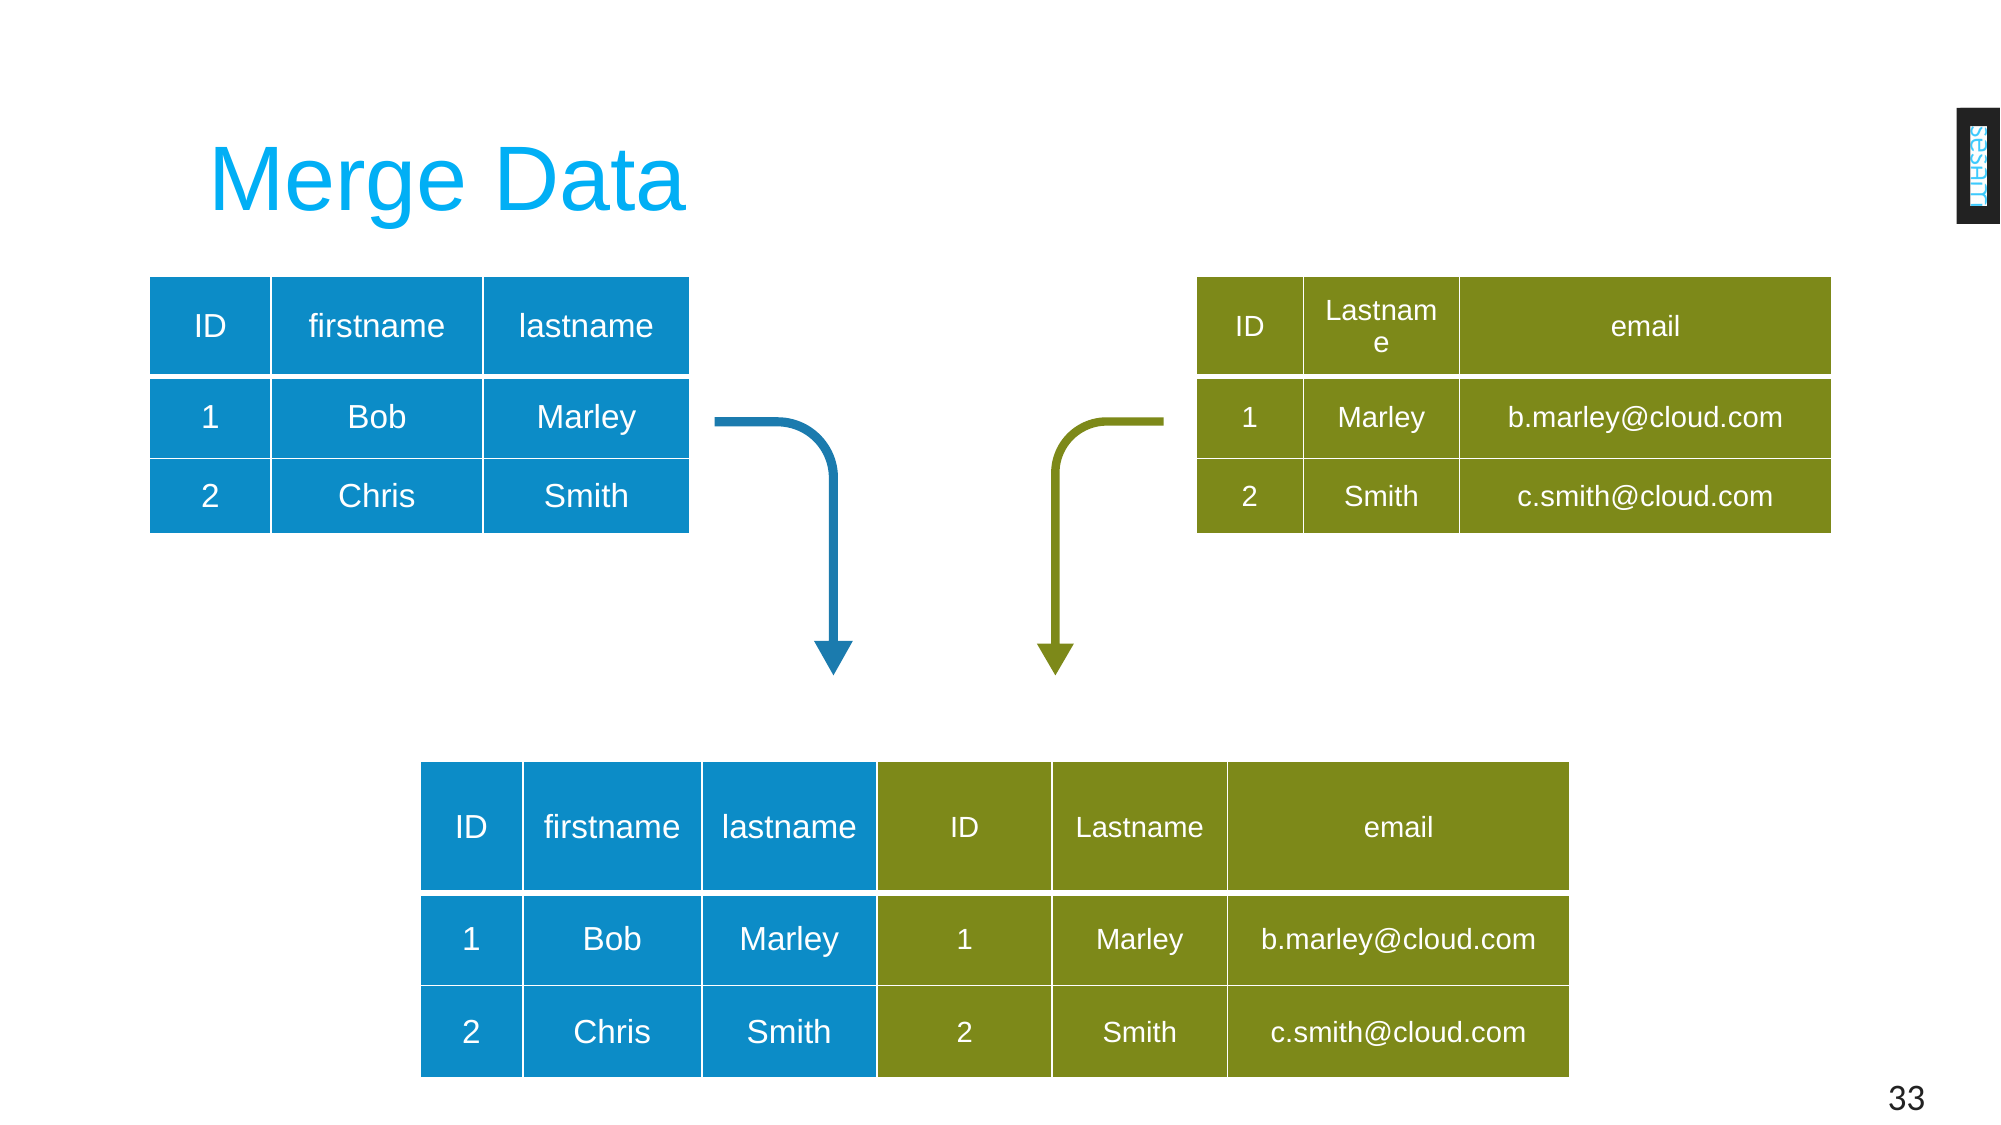

# Merge Data
| ID | firstname | lastname |
| --- | --- | --- |
| 1 | Bob | Marley |
| 2 | Chris | Smith |
| ID | Lastname | email |
| --- | --- | --- |
| 1 | Marley | b.marley@cloud.com |
| 2 | Smith | c.smith@cloud.com |

| ID | firstname | lastname | ID | Lastname | email |
| --- | --- | --- | --- | --- | --- |
| 1 | Bob | Marley | 1 | Marley | b.marley@cloud.com |
| 2 | Chris | Smith | 2 | Smith | c.smith@cloud.com |
33